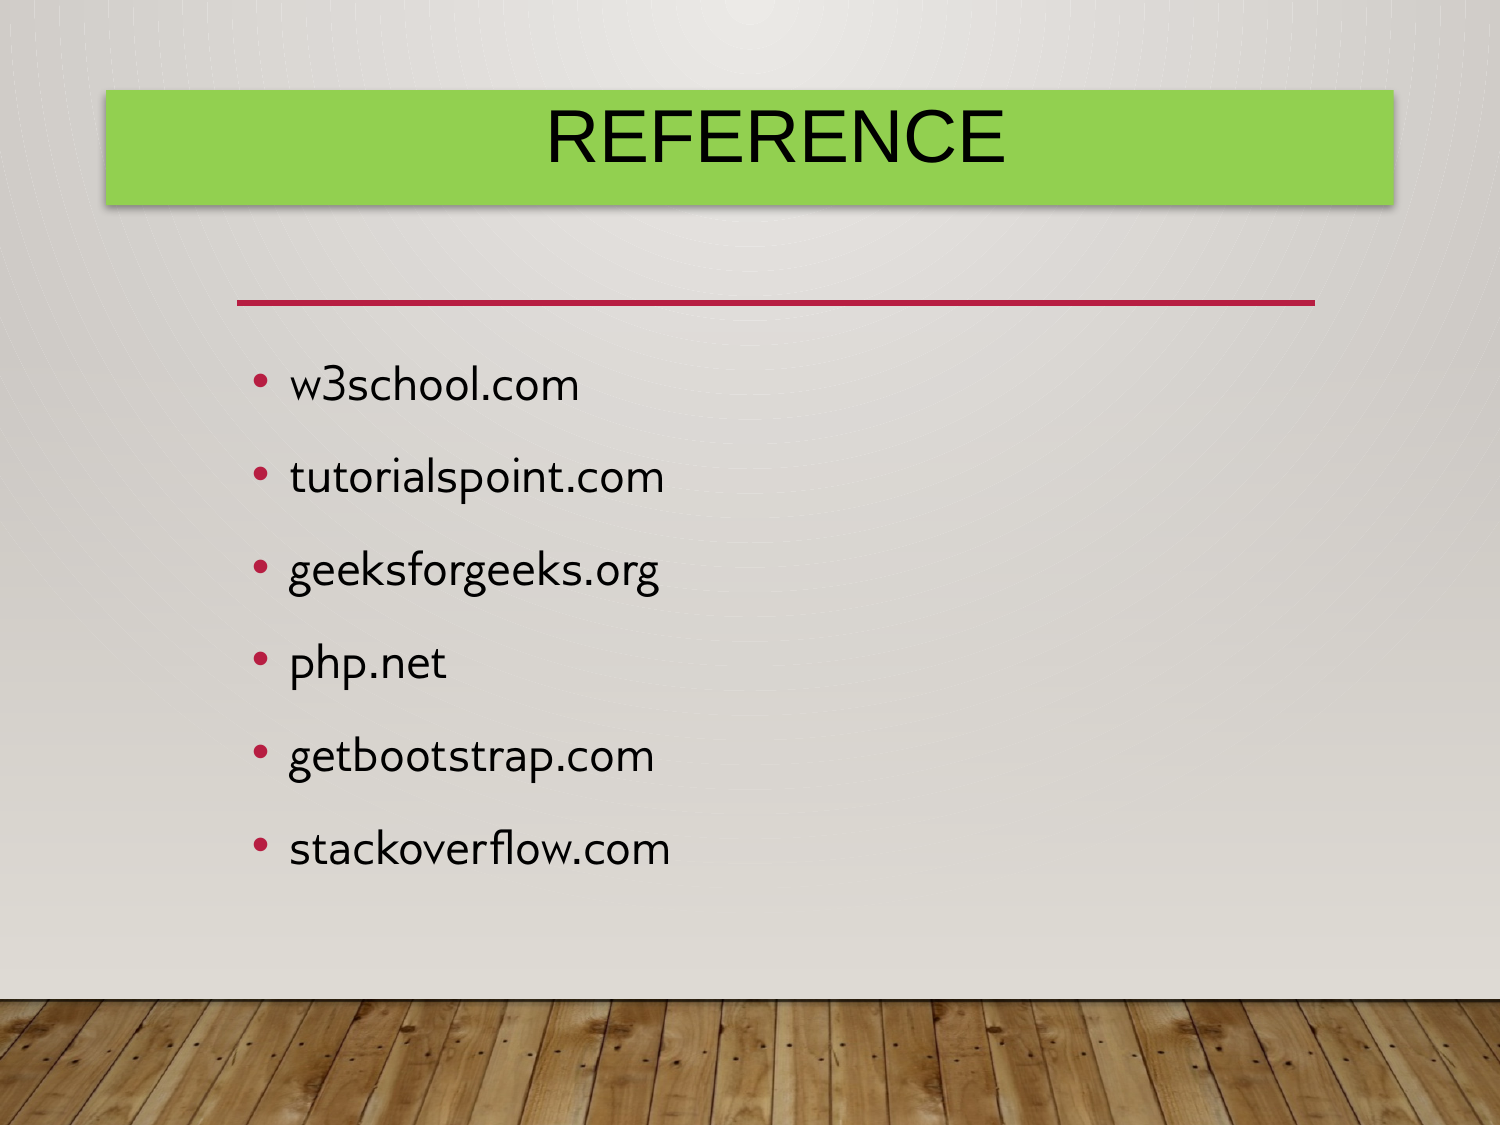

# REFERENCE
w3school.com
tutorialspoint.com
geeksforgeeks.org
php.net
getbootstrap.com
stackoverflow.com